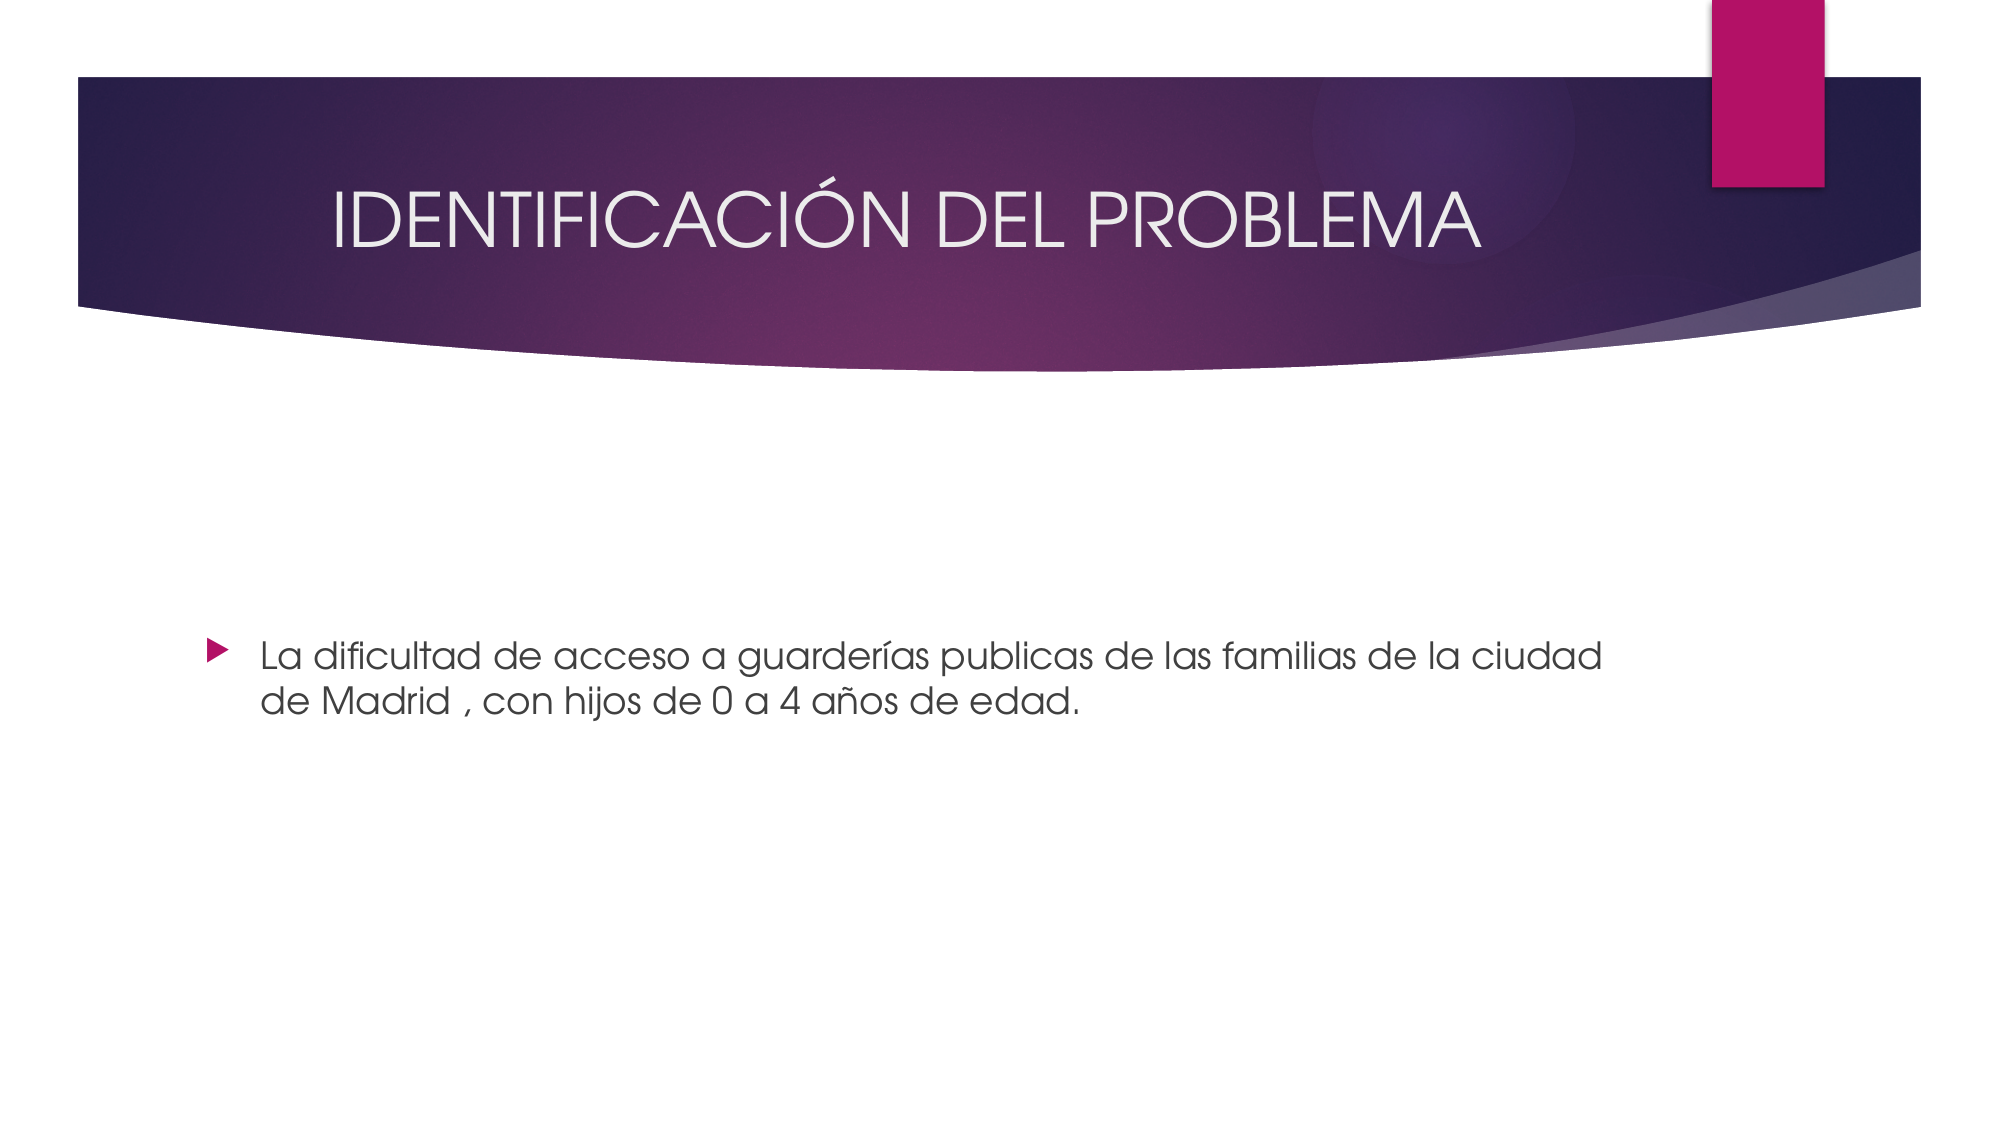

# IDENTIFICACIÓN DEL PROBLEMA

La dificultad de acceso a guarderías publicas de las familias de la ciudad de Madrid , con hijos de 0 a 4 años de edad.